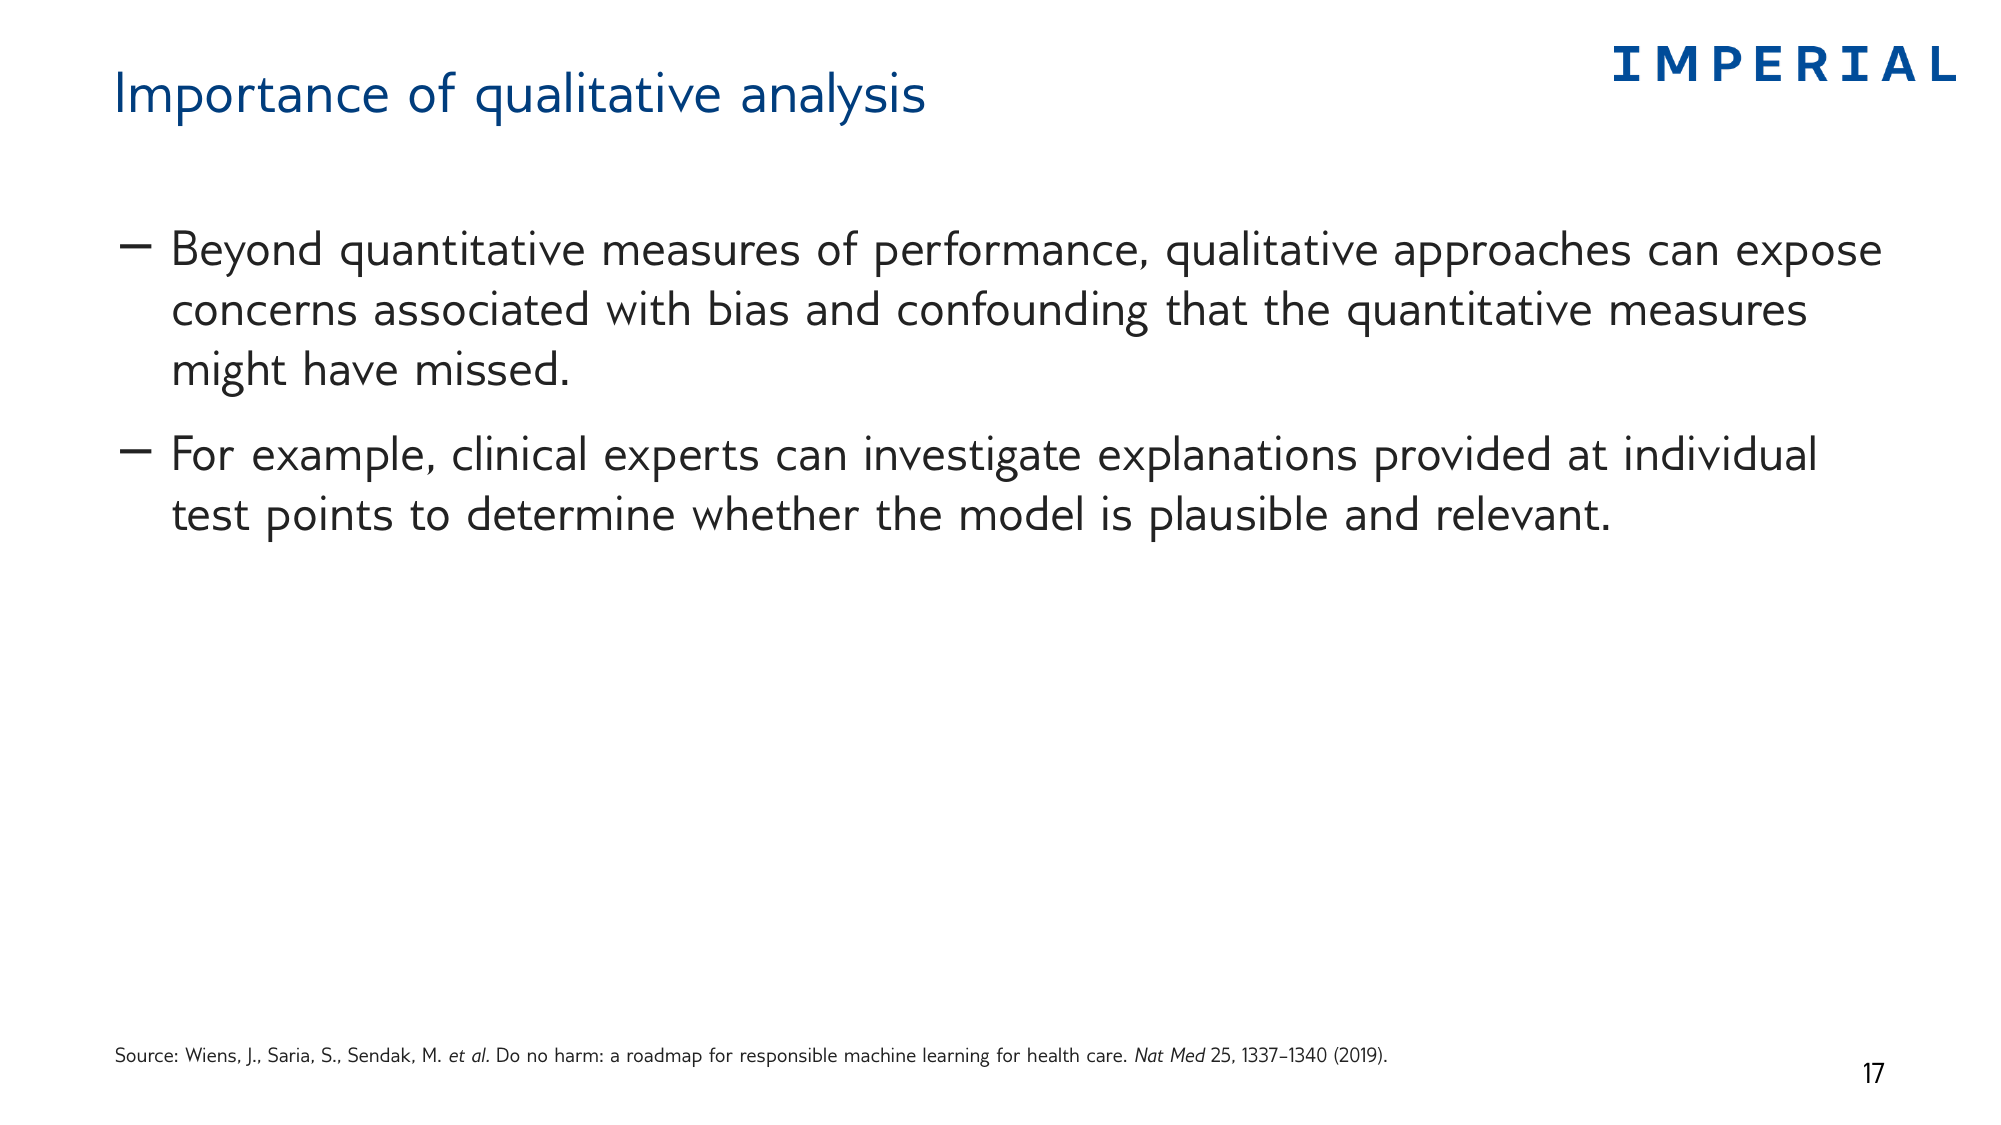

# Importance of qualitative analysis
Beyond quantitative measures of performance, qualitative approaches can expose concerns associated with bias and confounding that the quantitative measures might have missed.
For example, clinical experts can investigate explanations provided at individual test points to determine whether the model is plausible and relevant.
Source: Wiens, J., Saria, S., Sendak, M. et al. Do no harm: a roadmap for responsible machine learning for health care. Nat Med 25, 1337–1340 (2019).
17